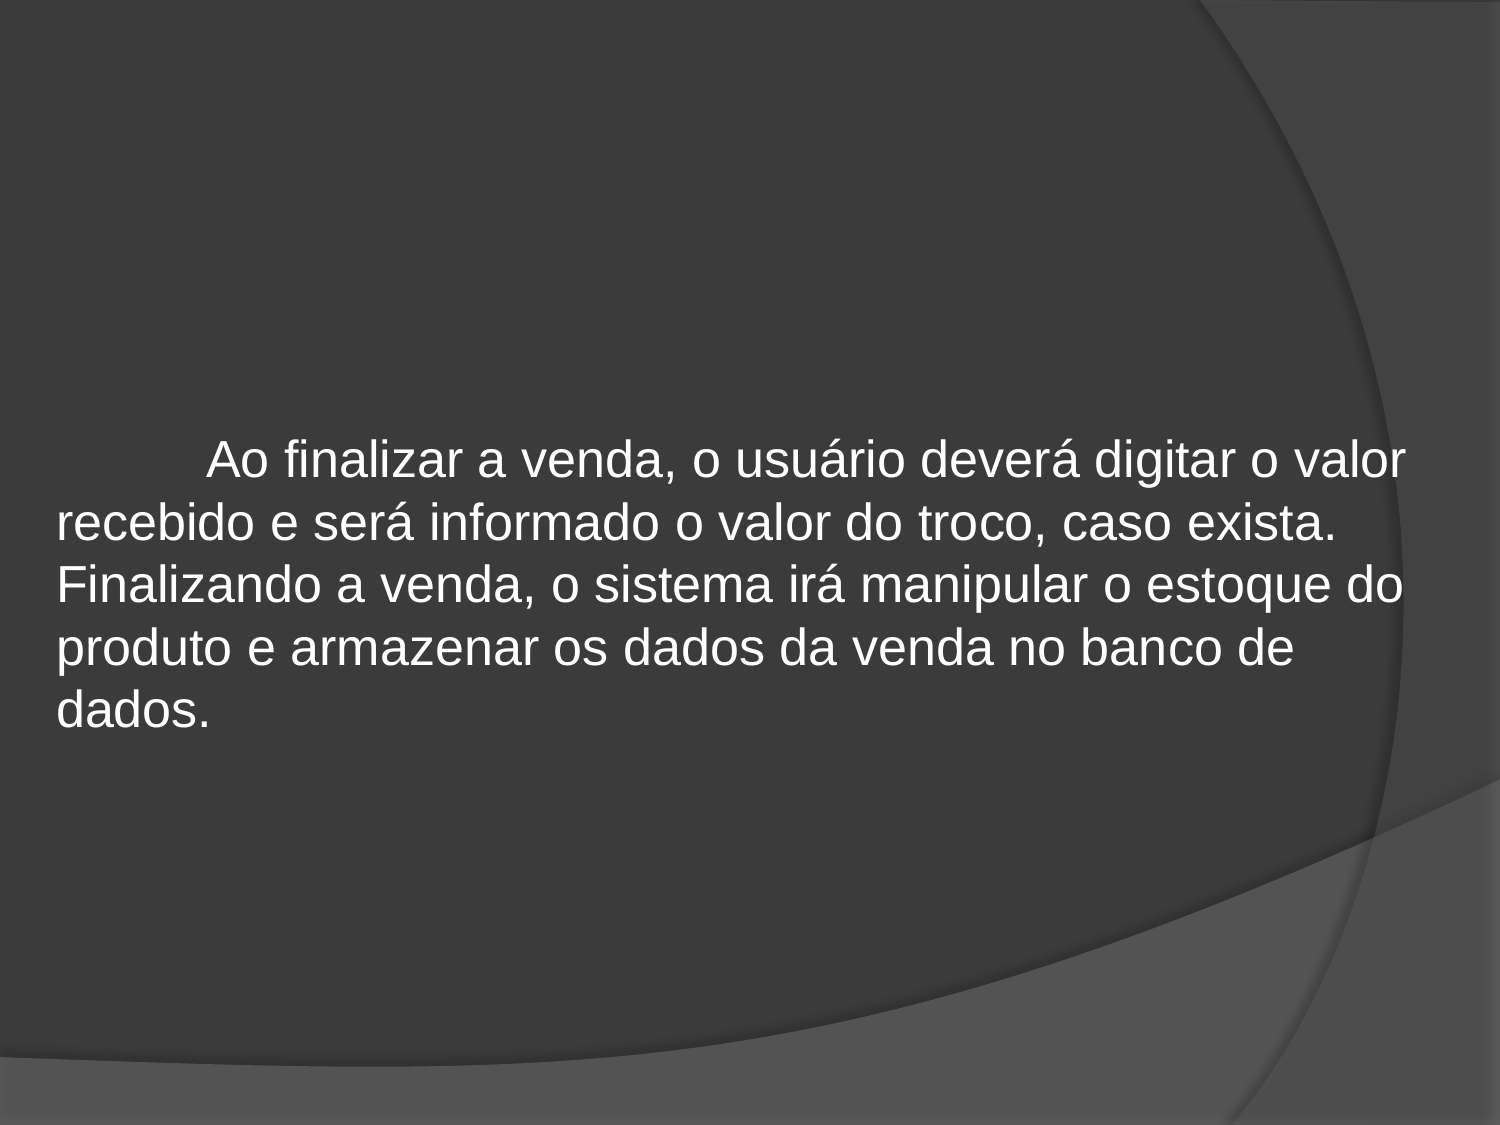

Ao finalizar a venda, o usuário deverá digitar o valor recebido e será informado o valor do troco, caso exista. Finalizando a venda, o sistema irá manipular o estoque do produto e armazenar os dados da venda no banco de dados.